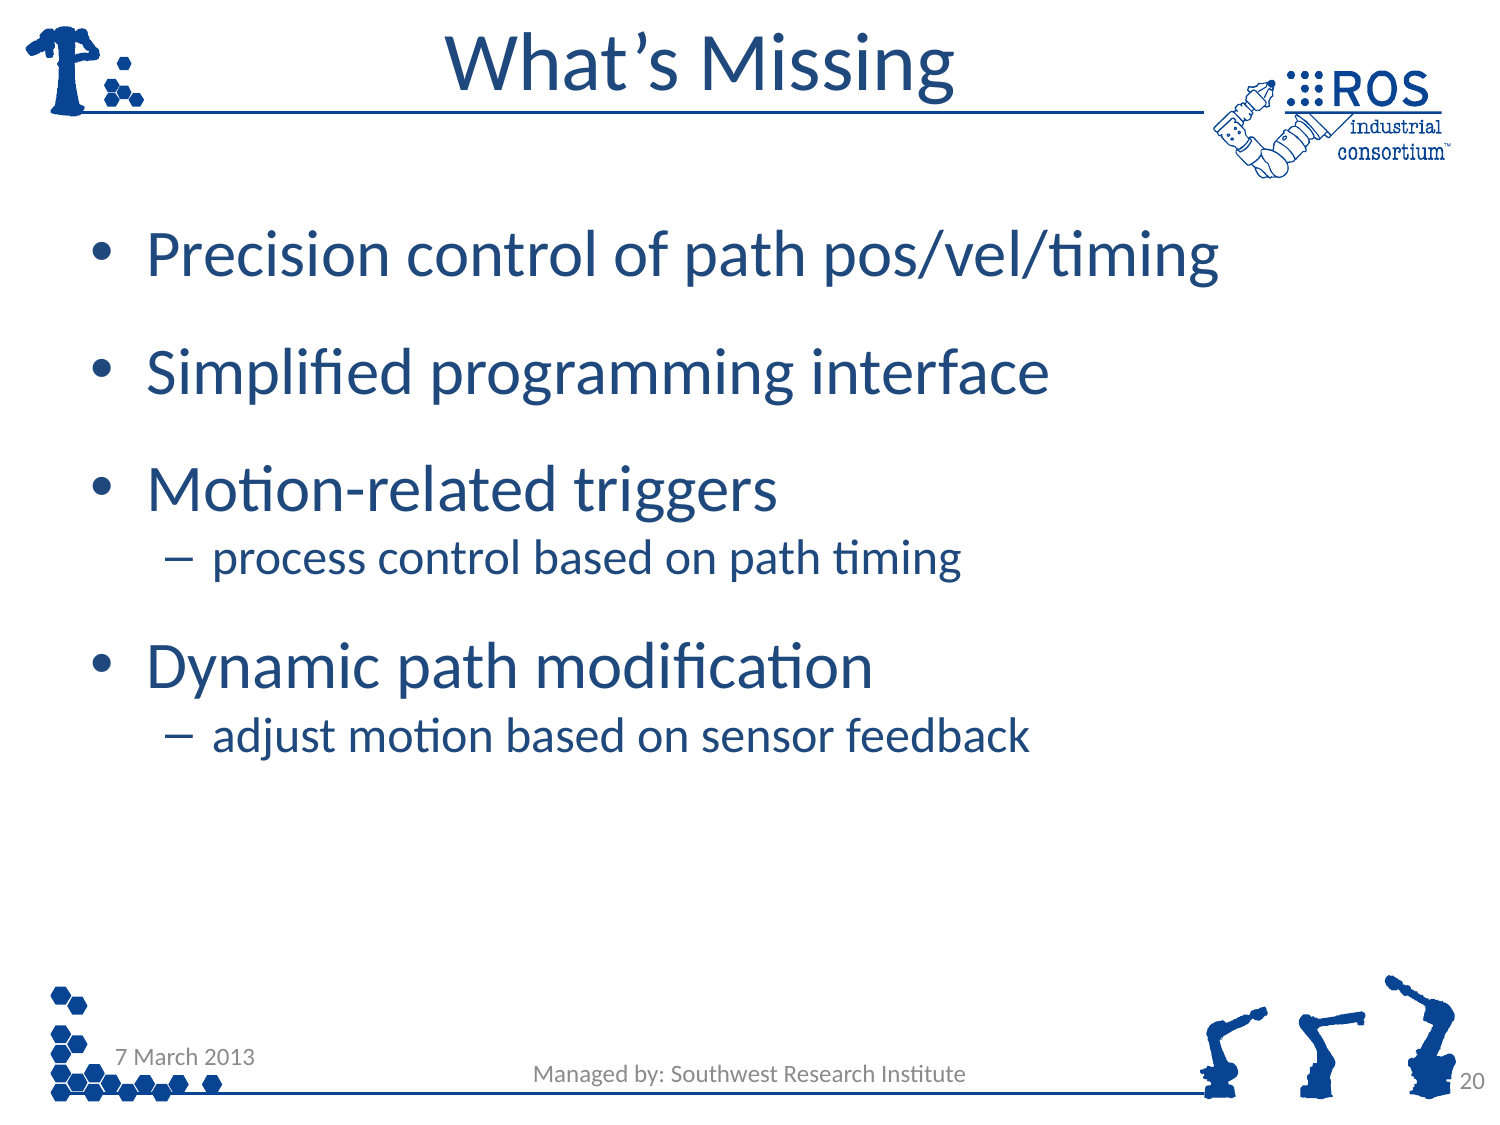

# What’s Missing
Precision control of path pos/vel/timing
Simplified programming interface
Motion-related triggers
process control based on path timing
Dynamic path modification
adjust motion based on sensor feedback
7 March 2013
Managed by: Southwest Research Institute
20